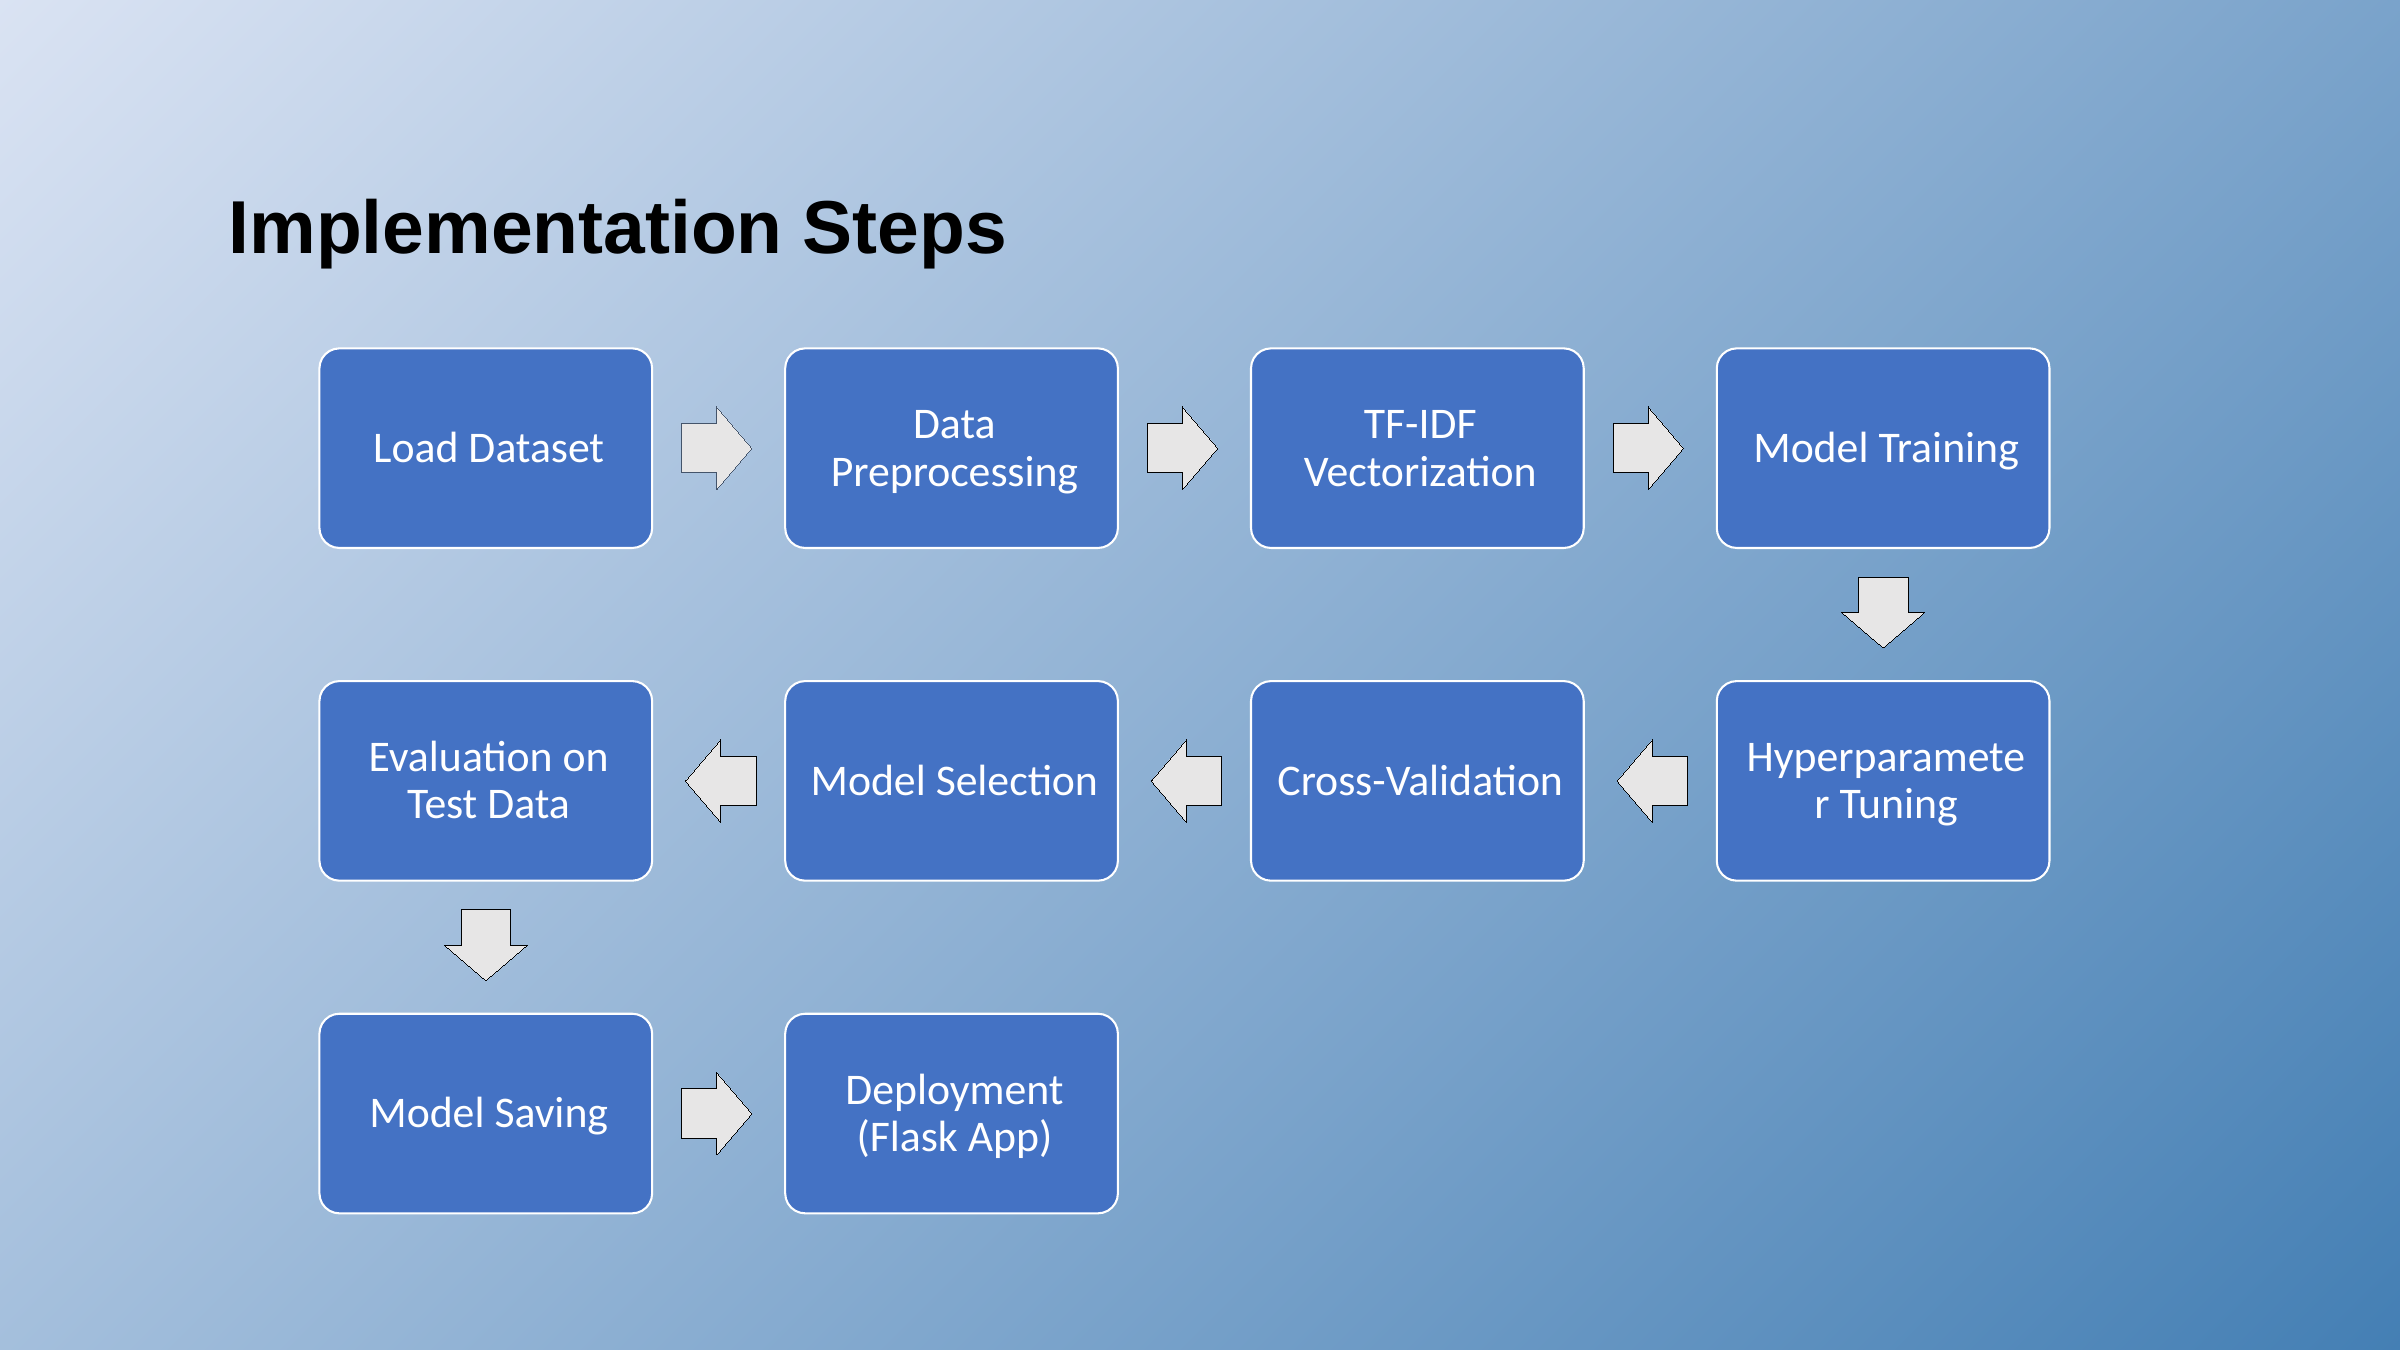

Implementation Steps
Load Dataset

Data Preprocessing

TF-IDF Vectorization

Model Training

Hyperparameter Tuning

Cross-Validation

Model Selection

Evaluation on Test Data

Model Saving

Deployment (Flask App)